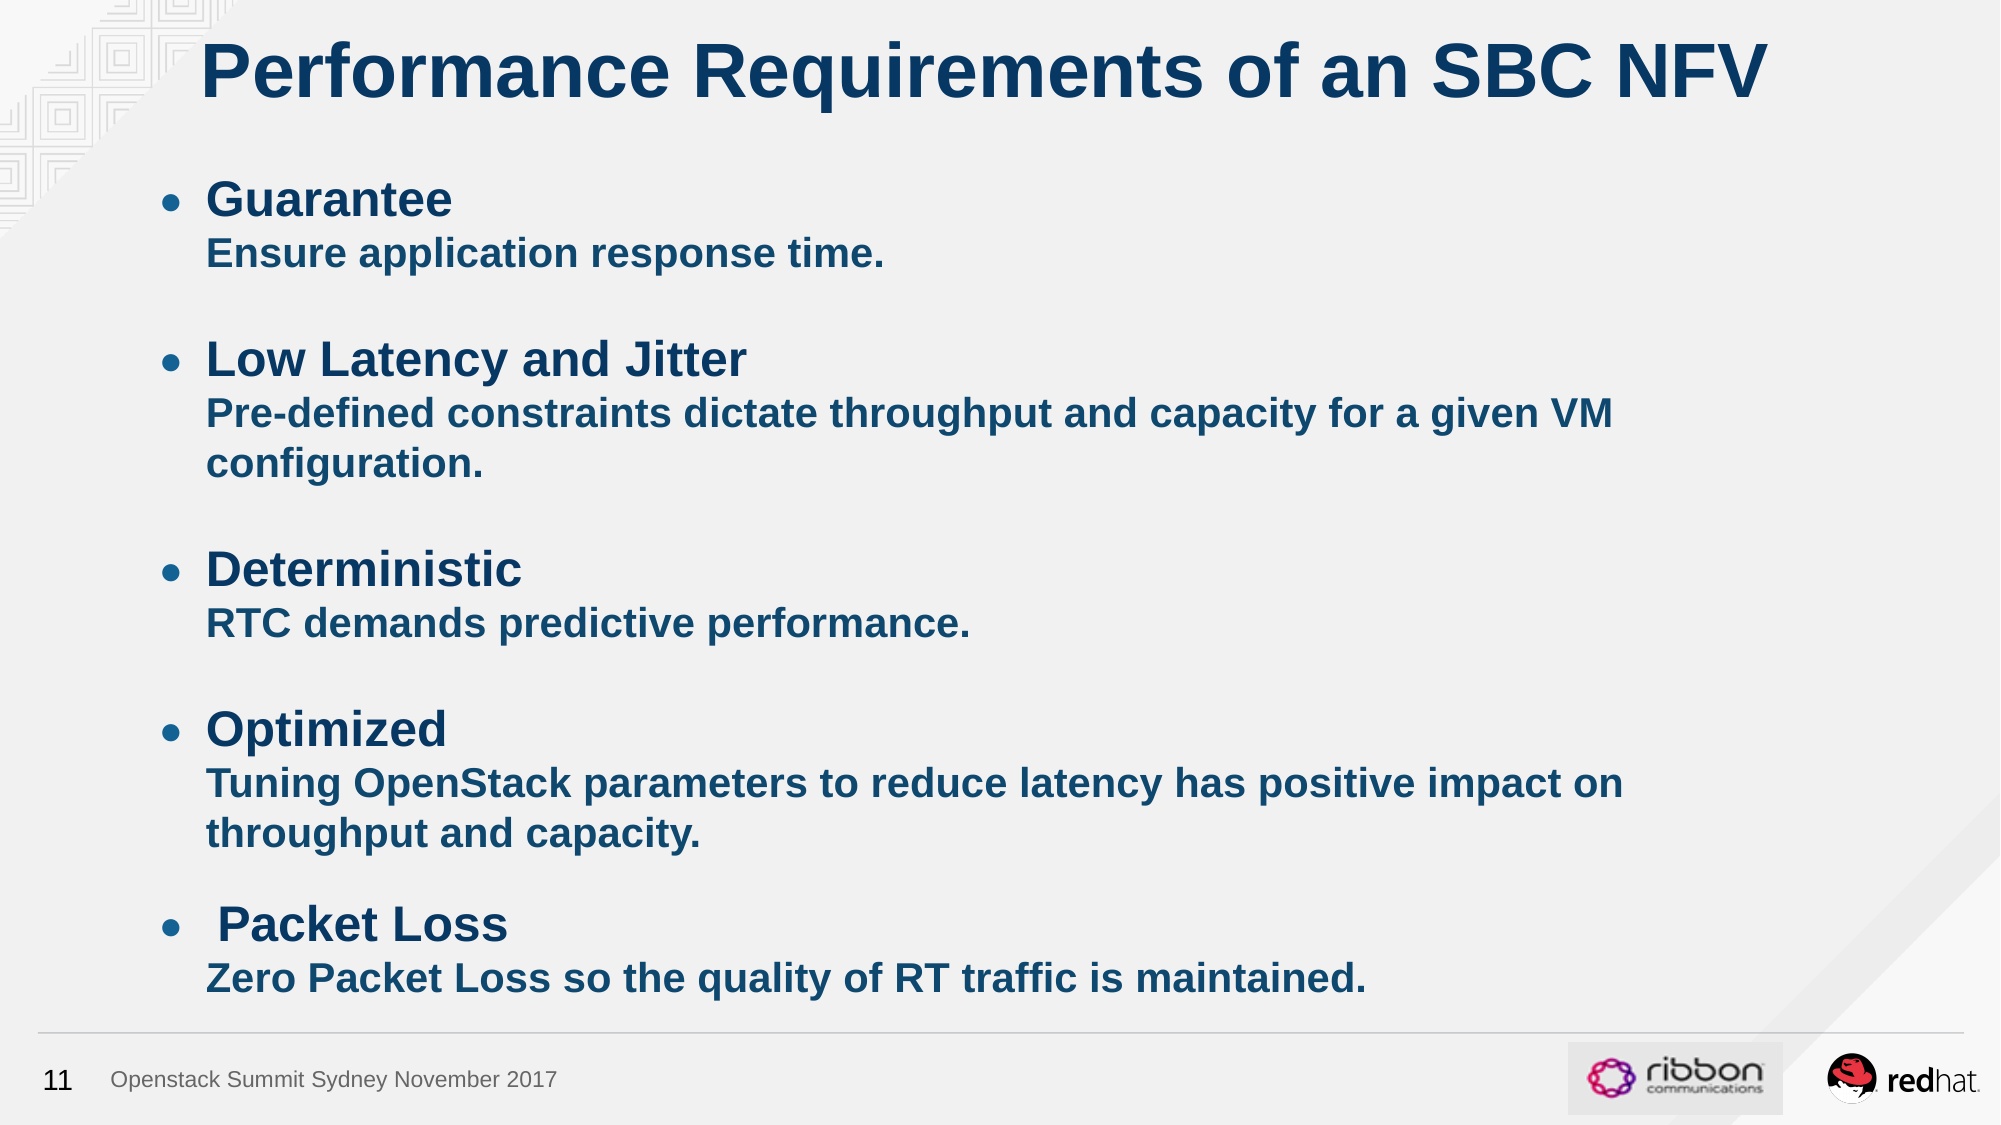

# Performance Requirements of an SBC NFV
Guarantee
Ensure application response time.
Low Latency and Jitter
Pre-defined constraints dictate throughput and capacity for a given VM configuration.
Deterministic
RTC demands predictive performance.
Optimized
Tuning OpenStack parameters to reduce latency has positive impact on throughput and capacity.
 Packet Loss
Zero Packet Loss so the quality of RT traffic is maintained.

11